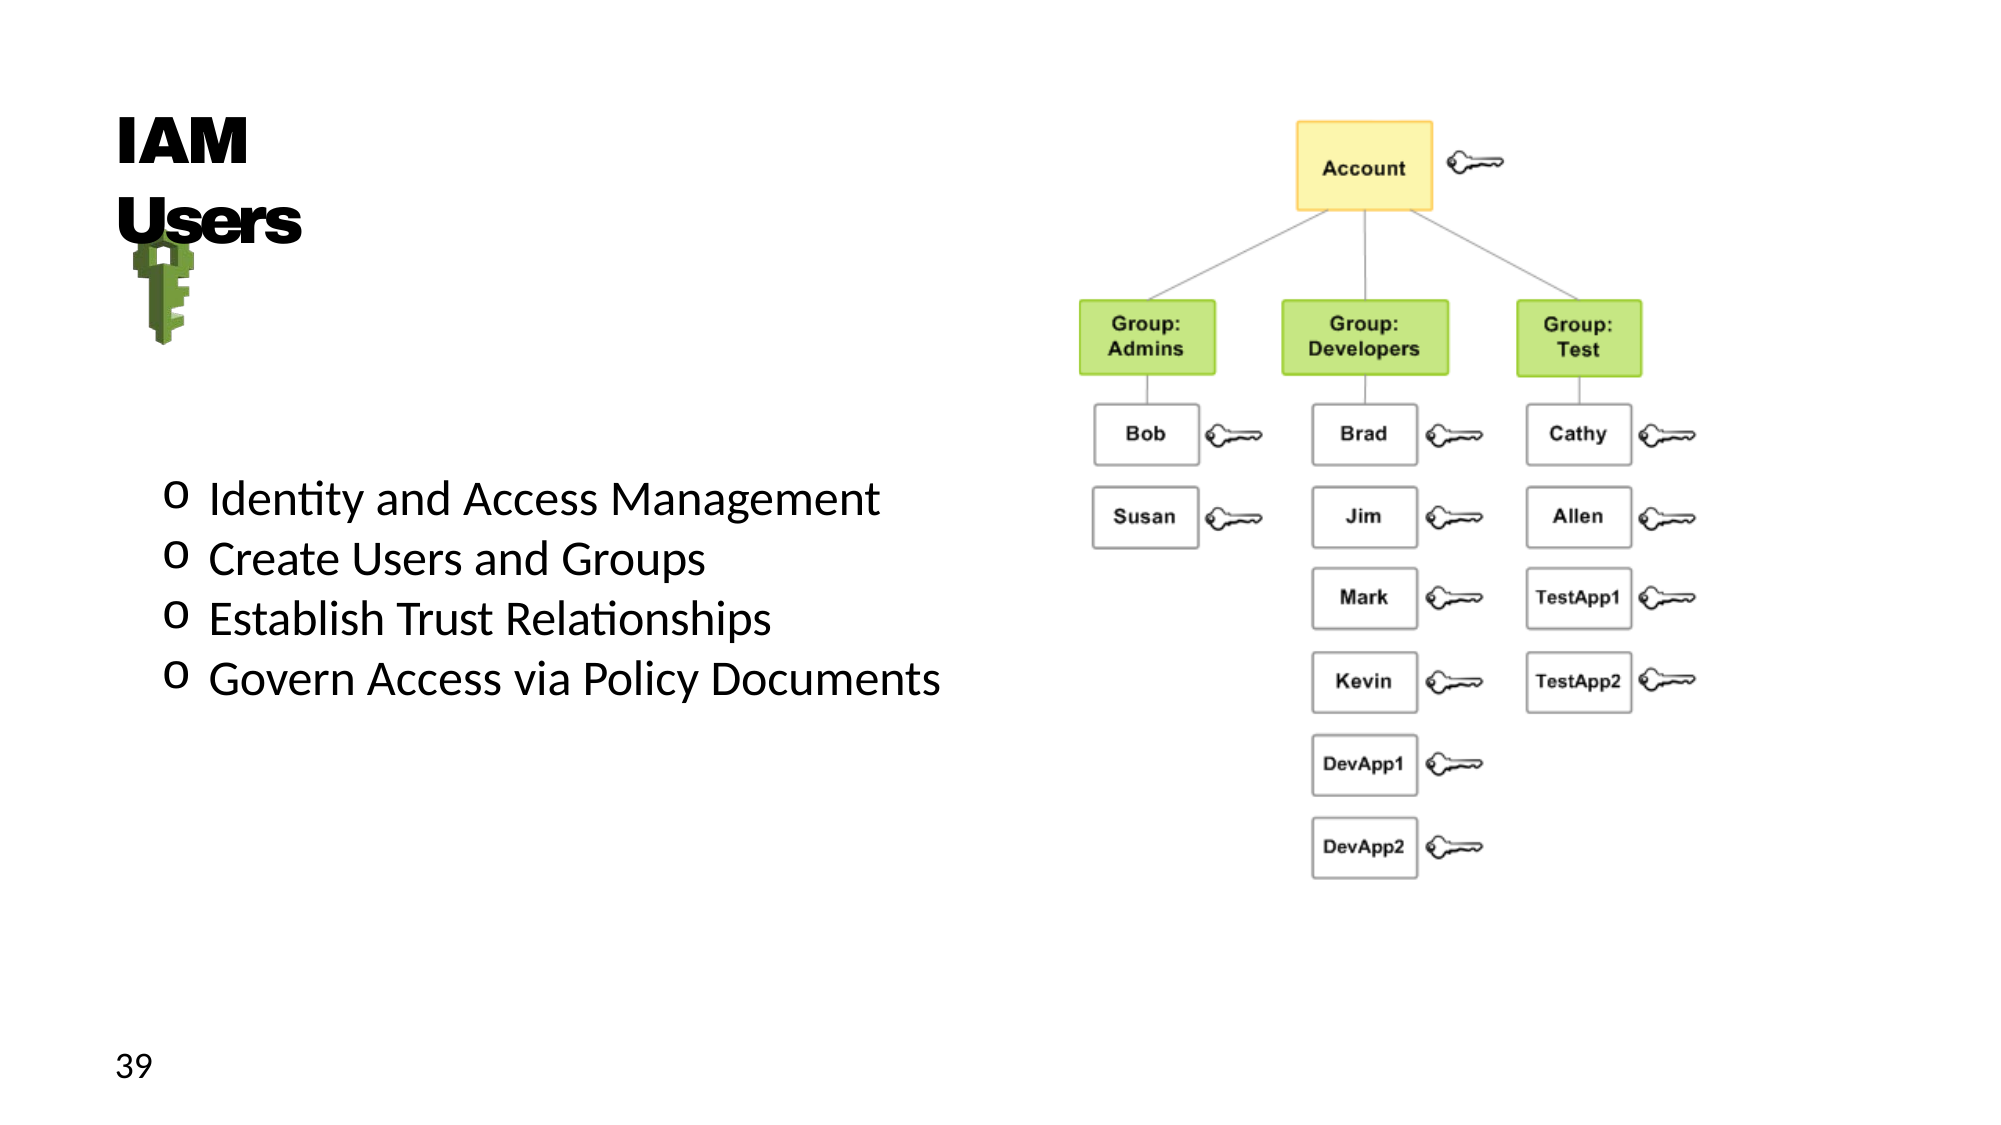

# IAM Users

Identity and Access Management
Create Users and Groups
Establish Trust Relationships
Govern Access via Policy Documents
39